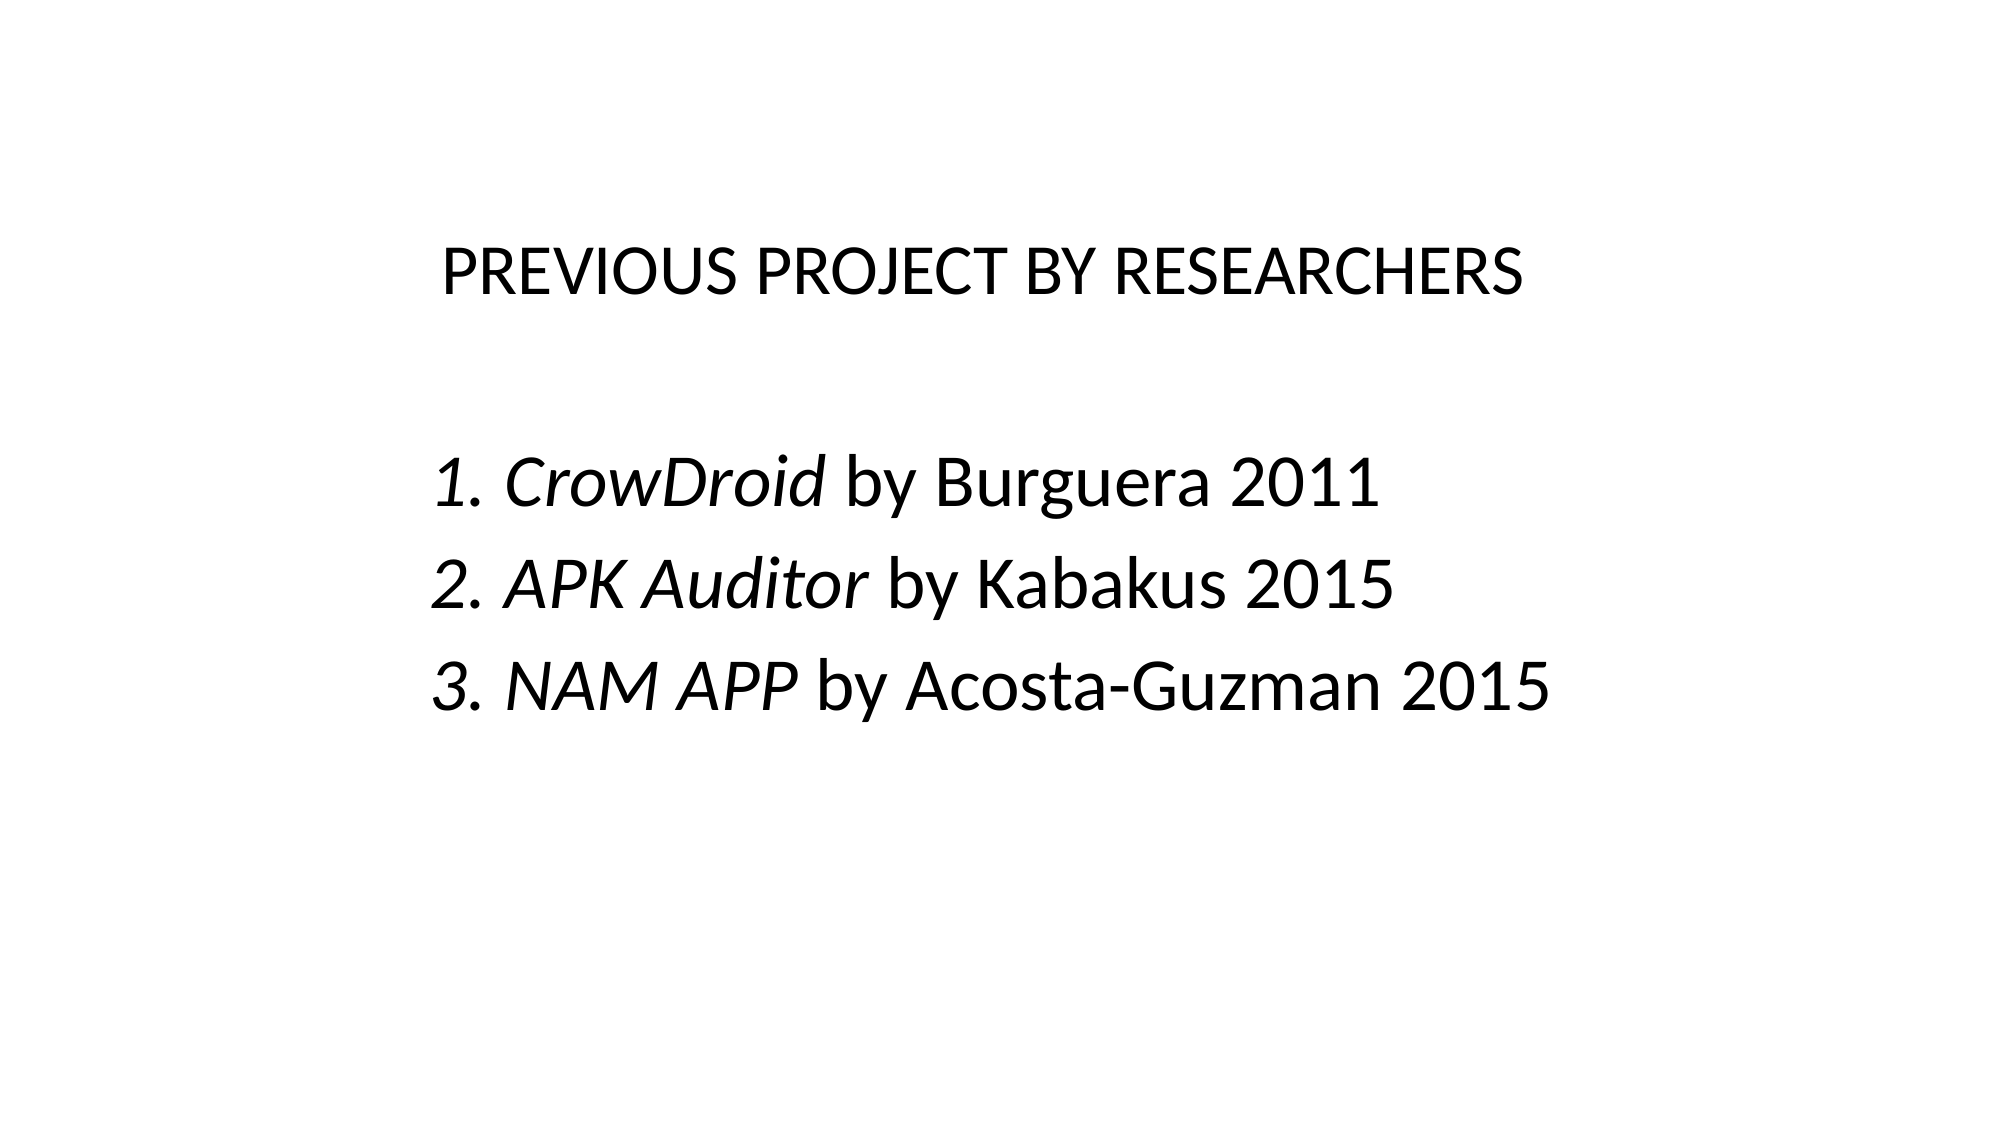

# PREVIOUS PROJECT BY RESEARCHERS
CrowDroid by Burguera 2011
APK Auditor by Kabakus 2015
NAM APP by Acosta-Guzman 2015